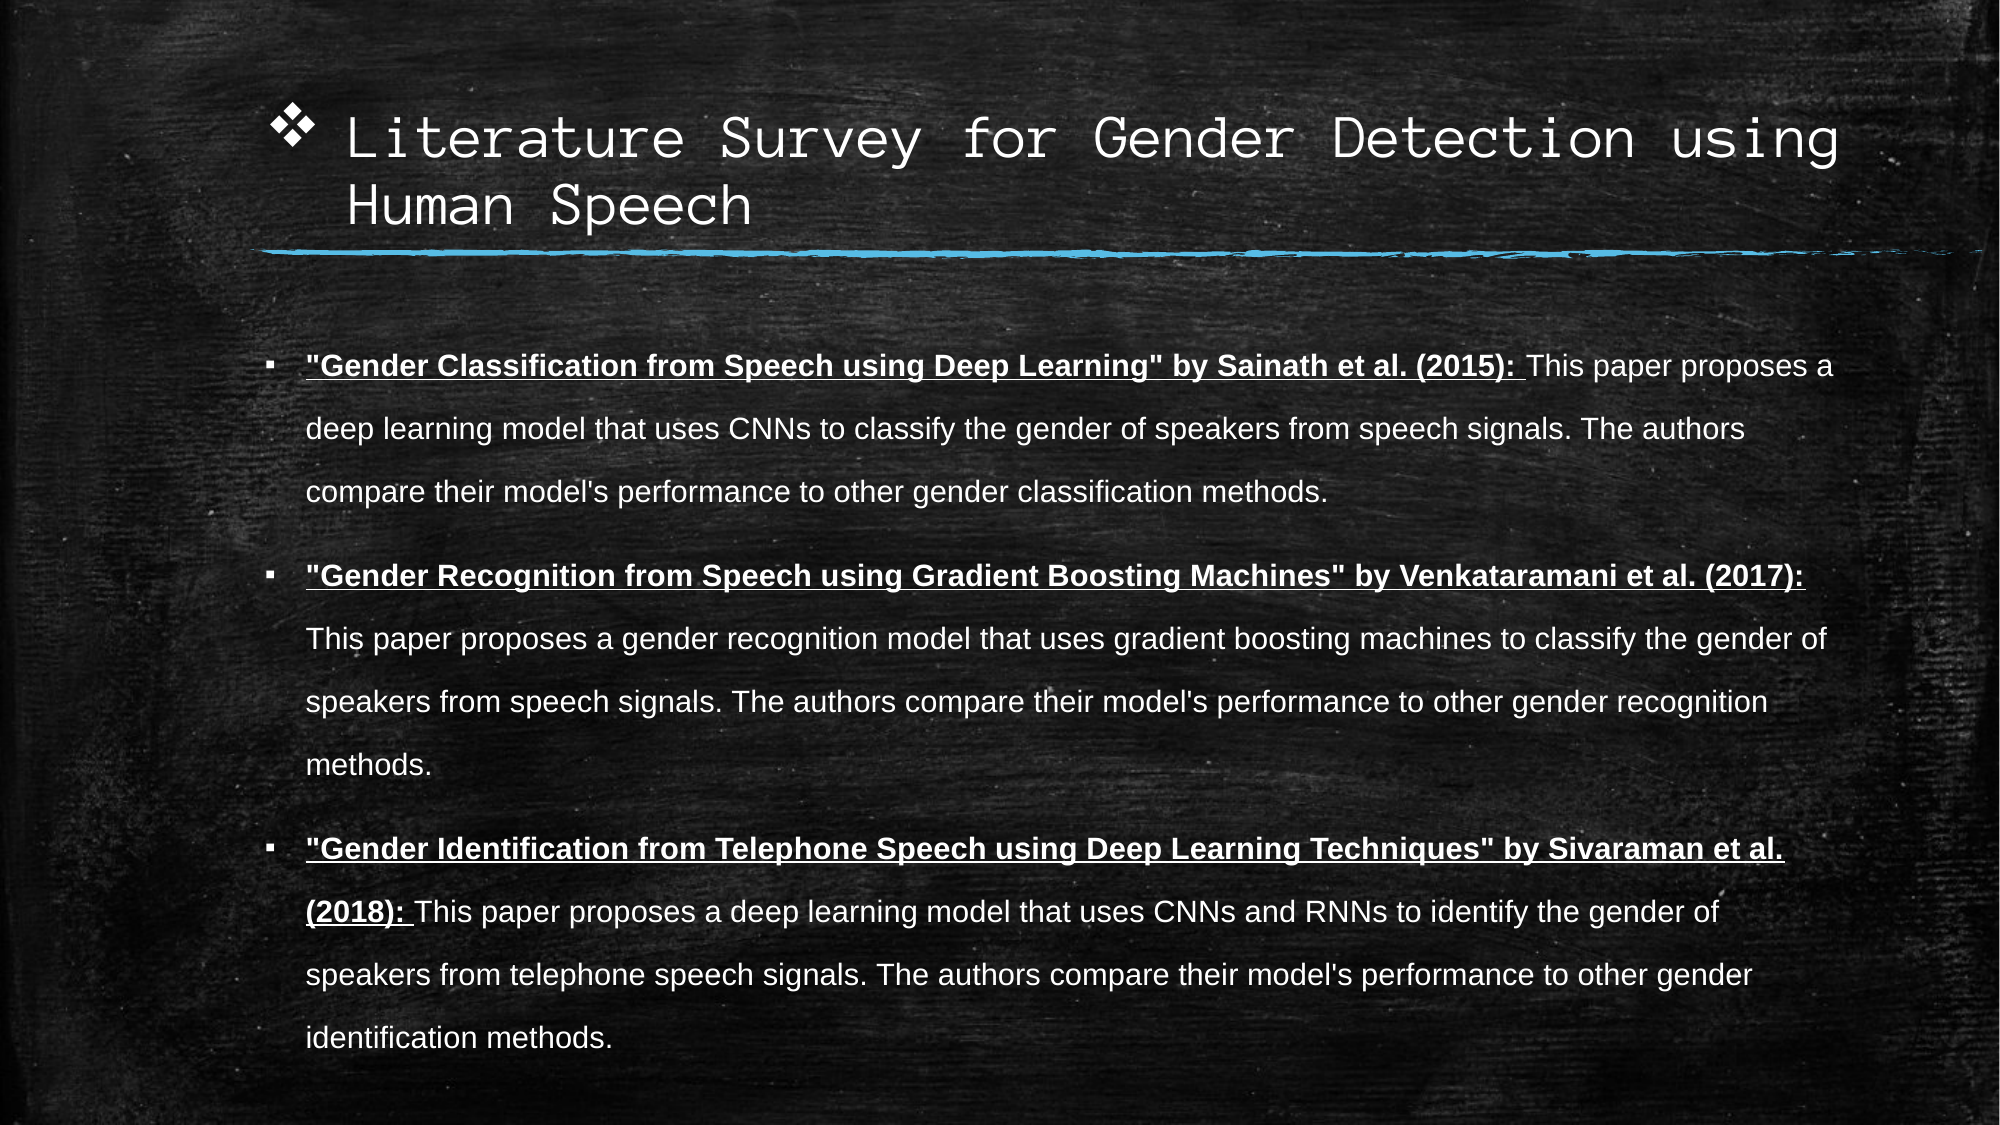

# Literature Survey for Gender Detection using Human Speech
"Gender Classification from Speech using Deep Learning" by Sainath et al. (2015): This paper proposes a deep learning model that uses CNNs to classify the gender of speakers from speech signals. The authors compare their model's performance to other gender classification methods.
"Gender Recognition from Speech using Gradient Boosting Machines" by Venkataramani et al. (2017): This paper proposes a gender recognition model that uses gradient boosting machines to classify the gender of speakers from speech signals. The authors compare their model's performance to other gender recognition methods.
"Gender Identification from Telephone Speech using Deep Learning Techniques" by Sivaraman et al. (2018): This paper proposes a deep learning model that uses CNNs and RNNs to identify the gender of speakers from telephone speech signals. The authors compare their model's performance to other gender identification methods.